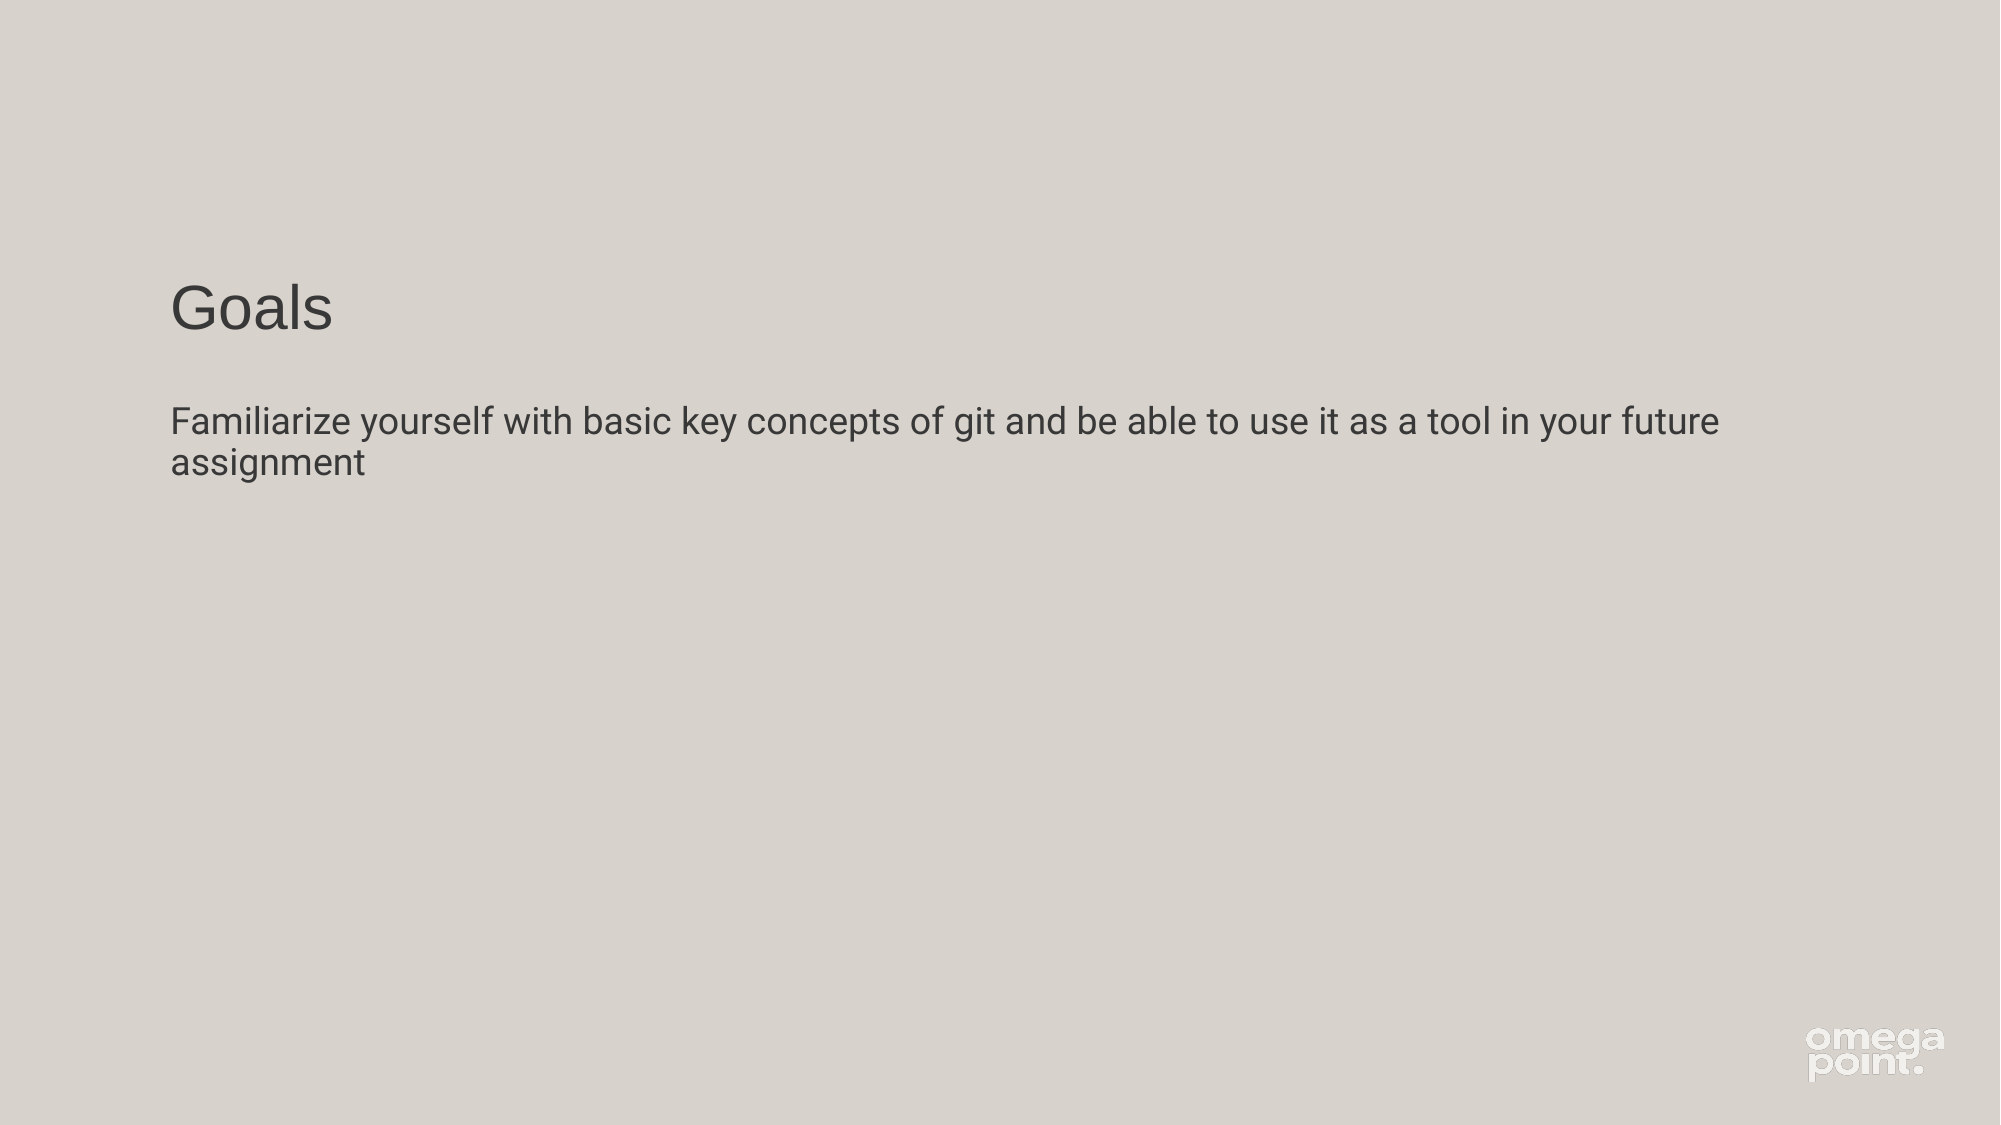

# Goals
Familiarize yourself with basic key concepts of git and be able to use it as a tool in your future assignment